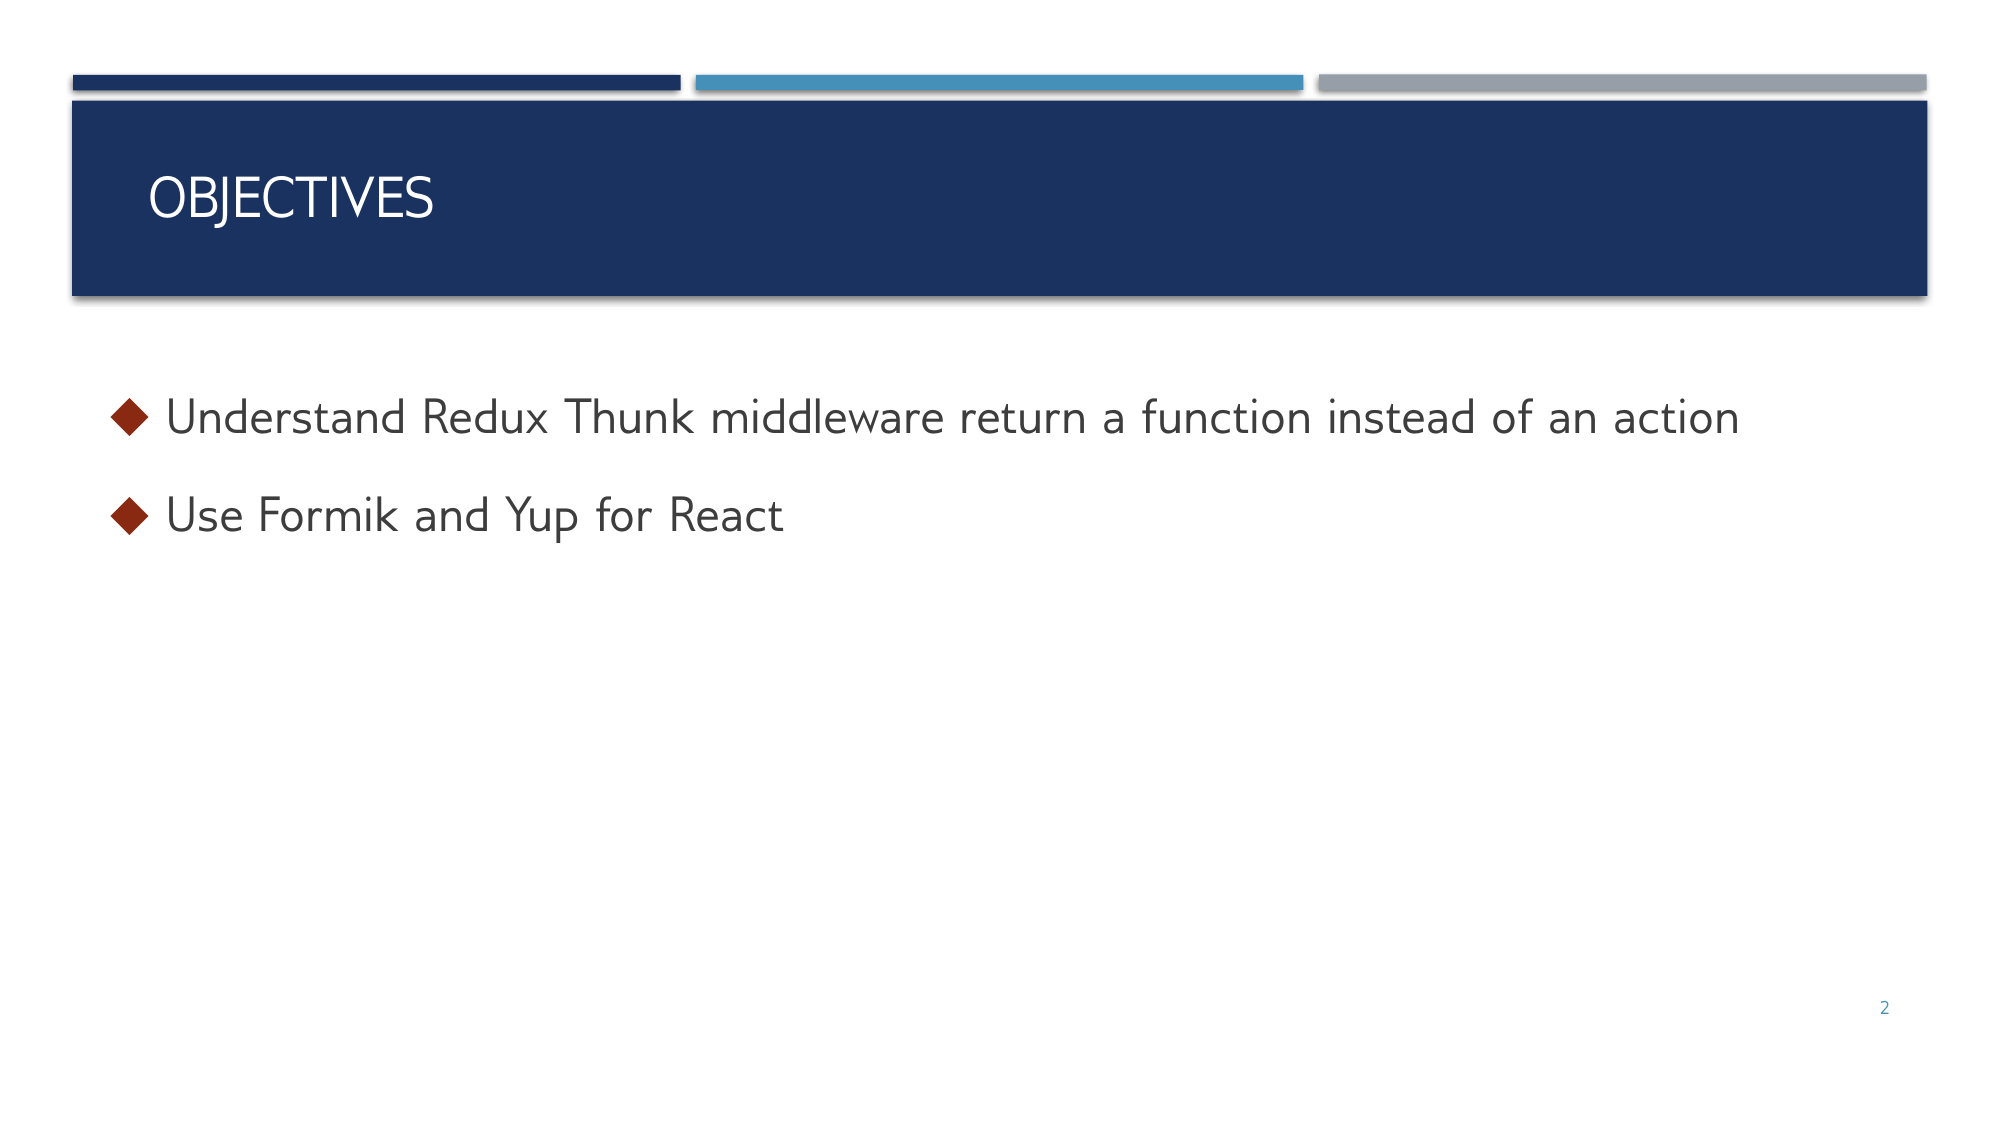

# Objectives
Understand Redux Thunk middleware return a function instead of an action
Use Formik and Yup for React

2